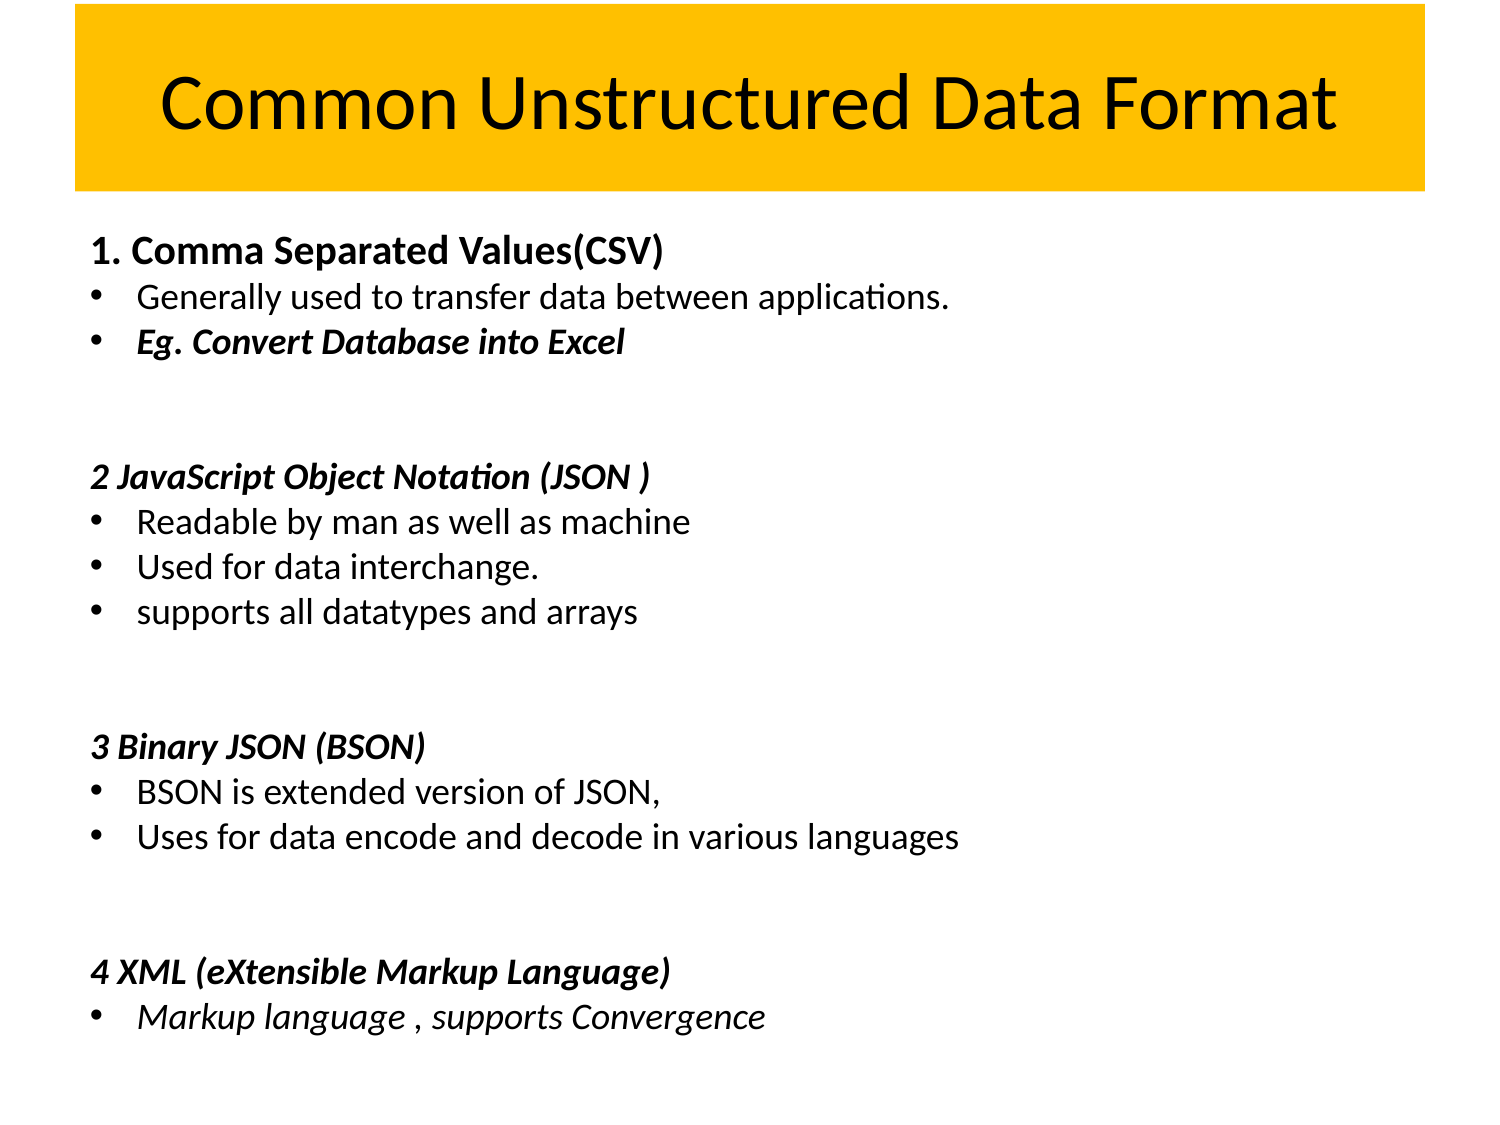

# Common Unstructured Data Format

1. Comma Separated Values(CSV)
Generally used to transfer data between applications.
Eg. Convert Database into Excel

2 JavaScript Object Notation (JSON )
Readable by man as well as machine
Used for data interchange.
supports all datatypes and arrays

3 Binary JSON (BSON)
BSON is extended version of JSON,
Uses for data encode and decode in various languages

4 XML (eXtensible Markup Language)
Markup language , supports Convergence